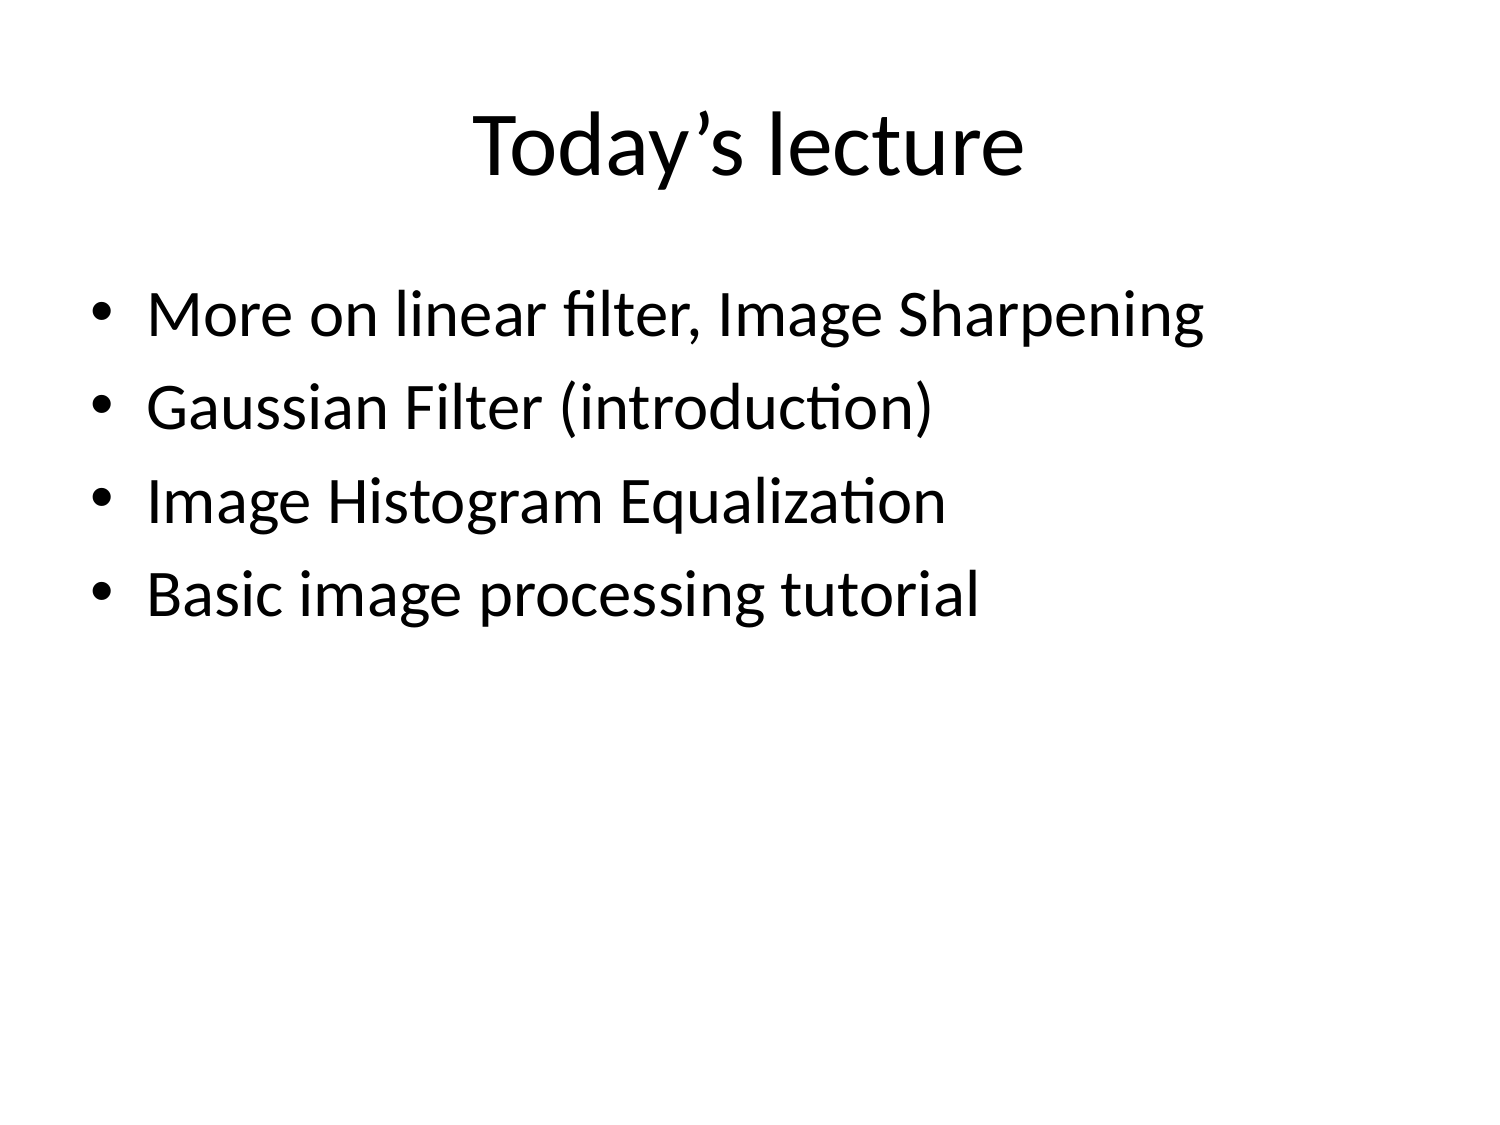

# Today’s lecture
More on linear filter, Image Sharpening
Gaussian Filter (introduction)
Image Histogram Equalization
Basic image processing tutorial